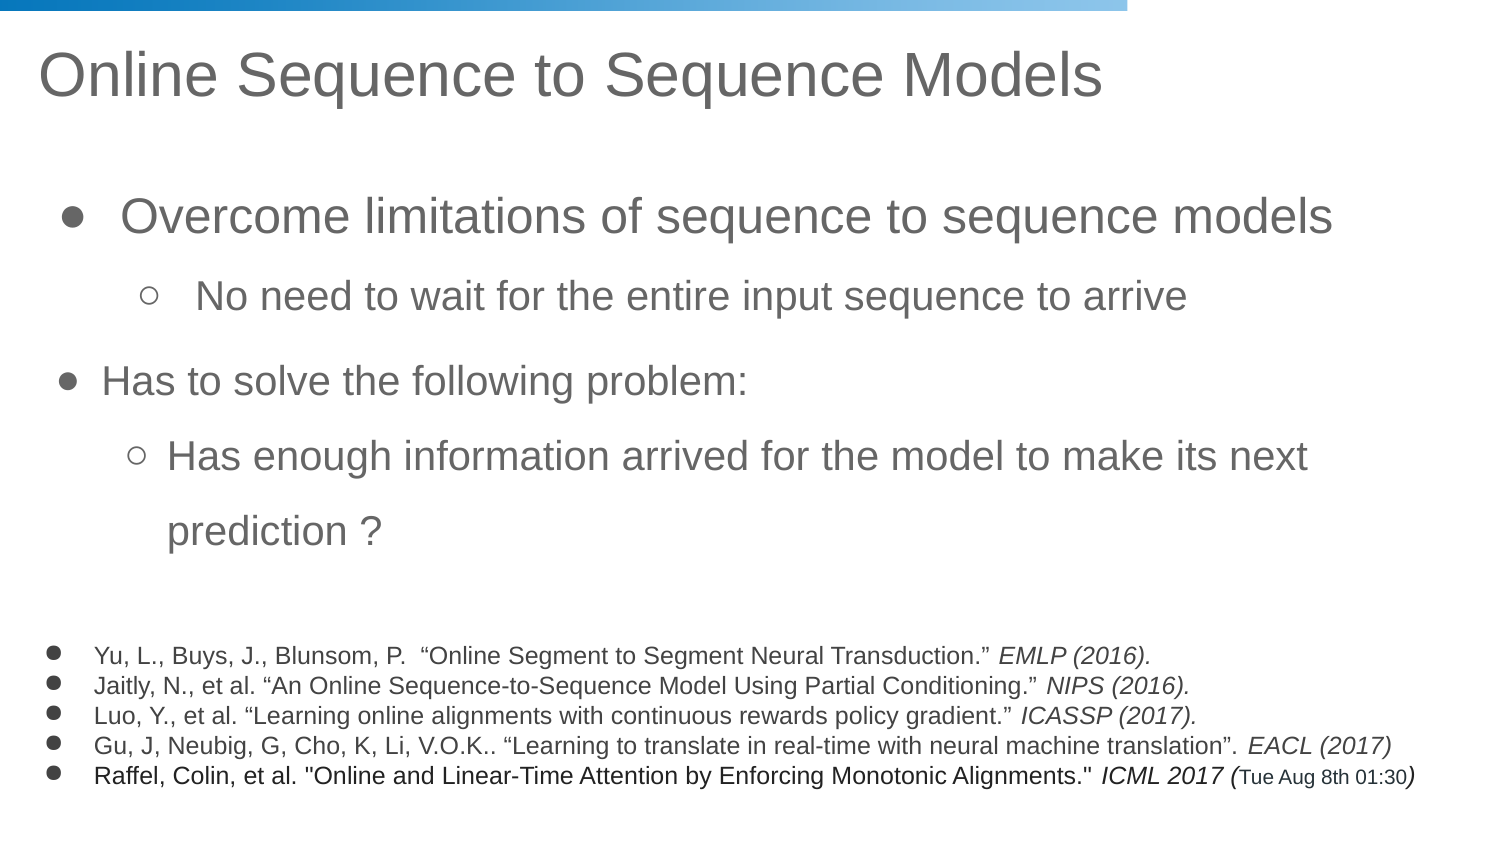

# Online Sequence to Sequence Models
Overcome limitations of sequence to sequence models
No need to wait for the entire input sequence to arrive
Has to solve the following problem:
Has enough information arrived for the model to make its next prediction ?
Yu, L., Buys, J., Blunsom, P.  “Online Segment to Segment Neural Transduction.” EMLP (2016).
Jaitly, N., et al. “An Online Sequence-to-Sequence Model Using Partial Conditioning.” NIPS (2016).
Luo, Y., et al. “Learning online alignments with continuous rewards policy gradient.” ICASSP (2017).
Gu, J, Neubig, G, Cho, K, Li, V.O.K.. “Learning to translate in real-time with neural machine translation”. EACL (2017)
Raffel, Colin, et al. "Online and Linear-Time Attention by Enforcing Monotonic Alignments." ICML 2017 (Tue Aug 8th 01:30)